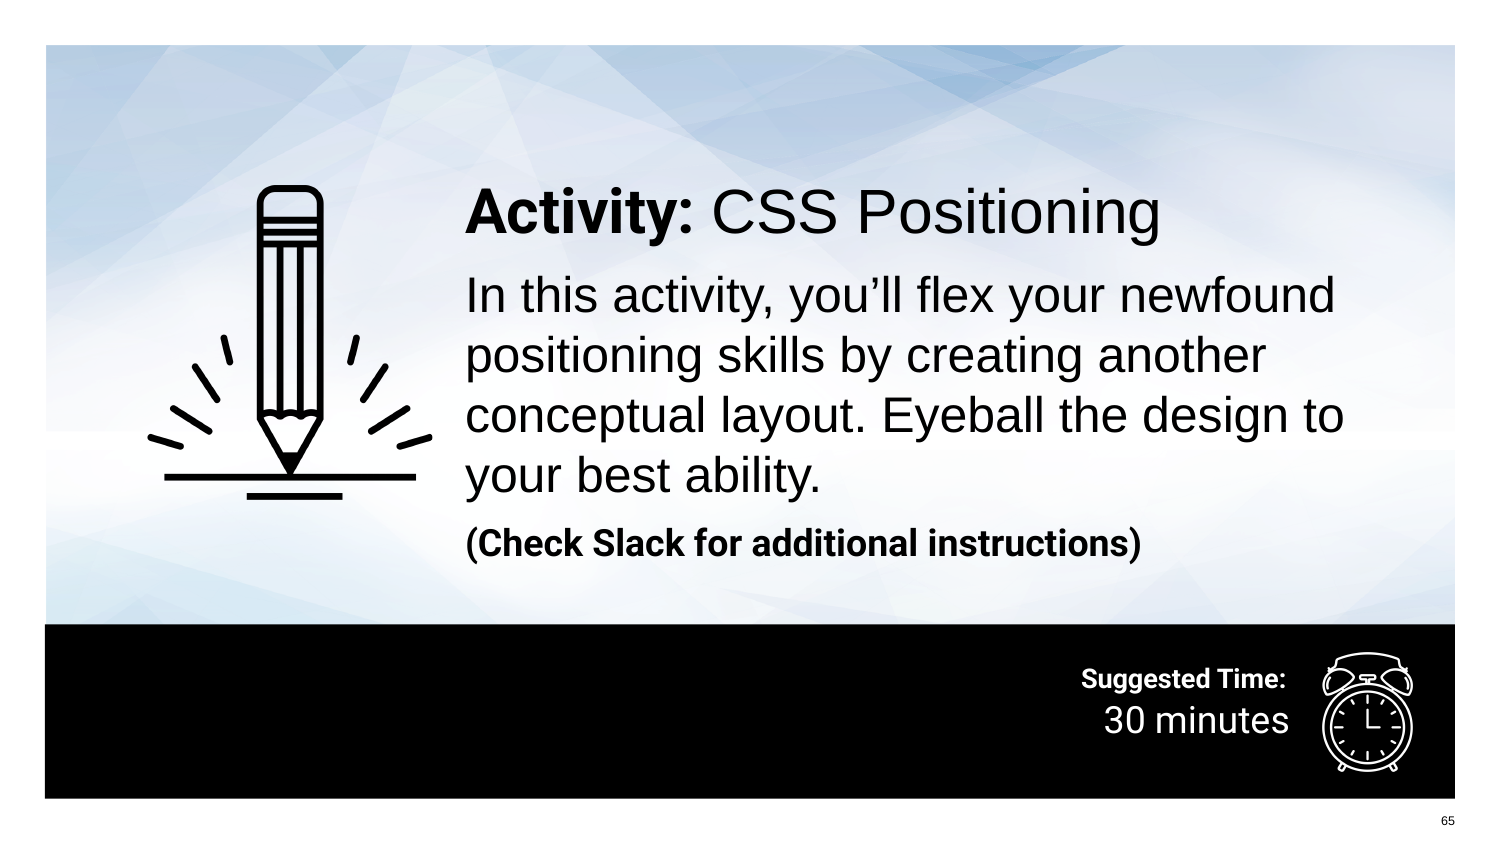

Activity: CSS Positioning
In this activity, you’ll flex your newfound positioning skills by creating another conceptual layout. Eyeball the design to your best ability.
(Check Slack for additional instructions)

# 30 minutes